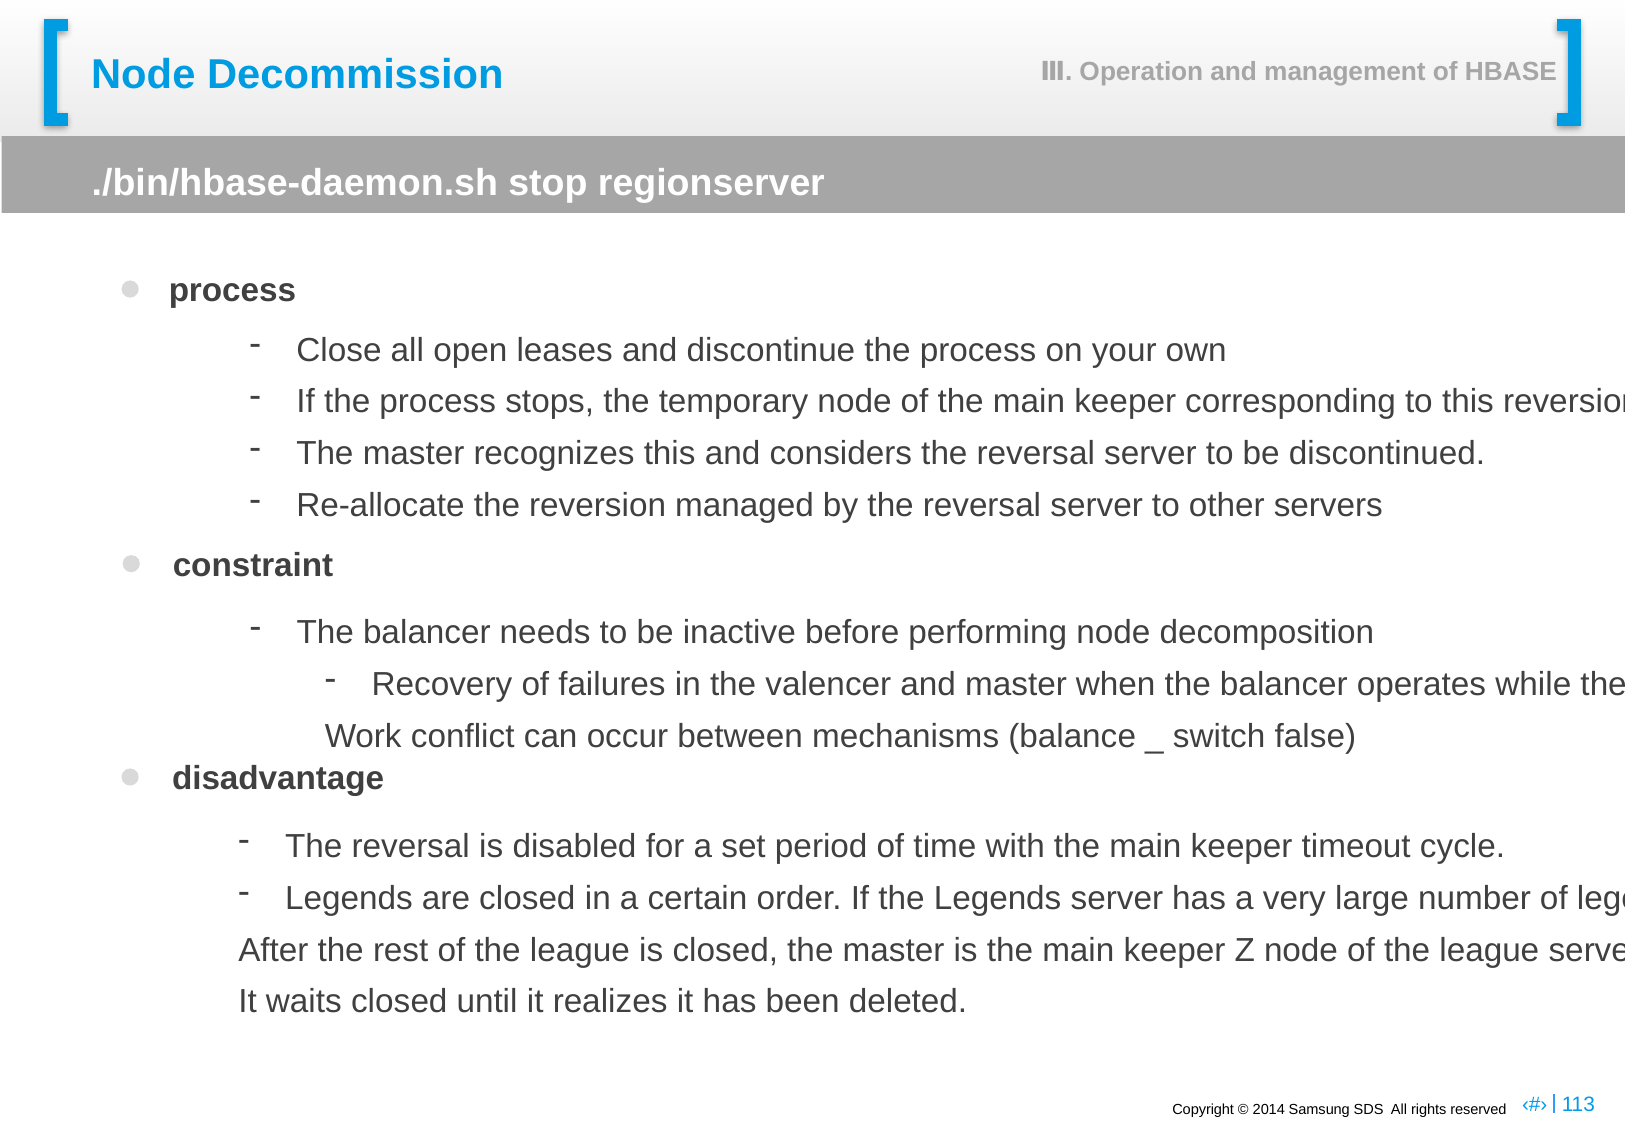

Ⅲ. Operation and management of HBASE
# Node Decommission

./bin/hbase-daemon.sh stop regionserver
process

Close all open leases and discontinue the process on your own
If the process stops, the temporary node of the main keeper corresponding to this reversion server will expire.
The master recognizes this and considers the reversal server to be discontinued.
Re-allocate the reversion managed by the reversal server to other servers
constraint

The balancer needs to be inactive before performing node decomposition
Recovery of failures in the valencer and master when the balancer operates while the node is being stopped
Work conflict can occur between mechanisms (balance _ switch false)
disadvantage

The reversal is disabled for a set period of time with the main keeper timeout cycle.
Legends are closed in a certain order. If the Legends server has a very large number of legends,
After the rest of the league is closed, the master is the main keeper Z node of the league server
It waits closed until it realizes it has been deleted.